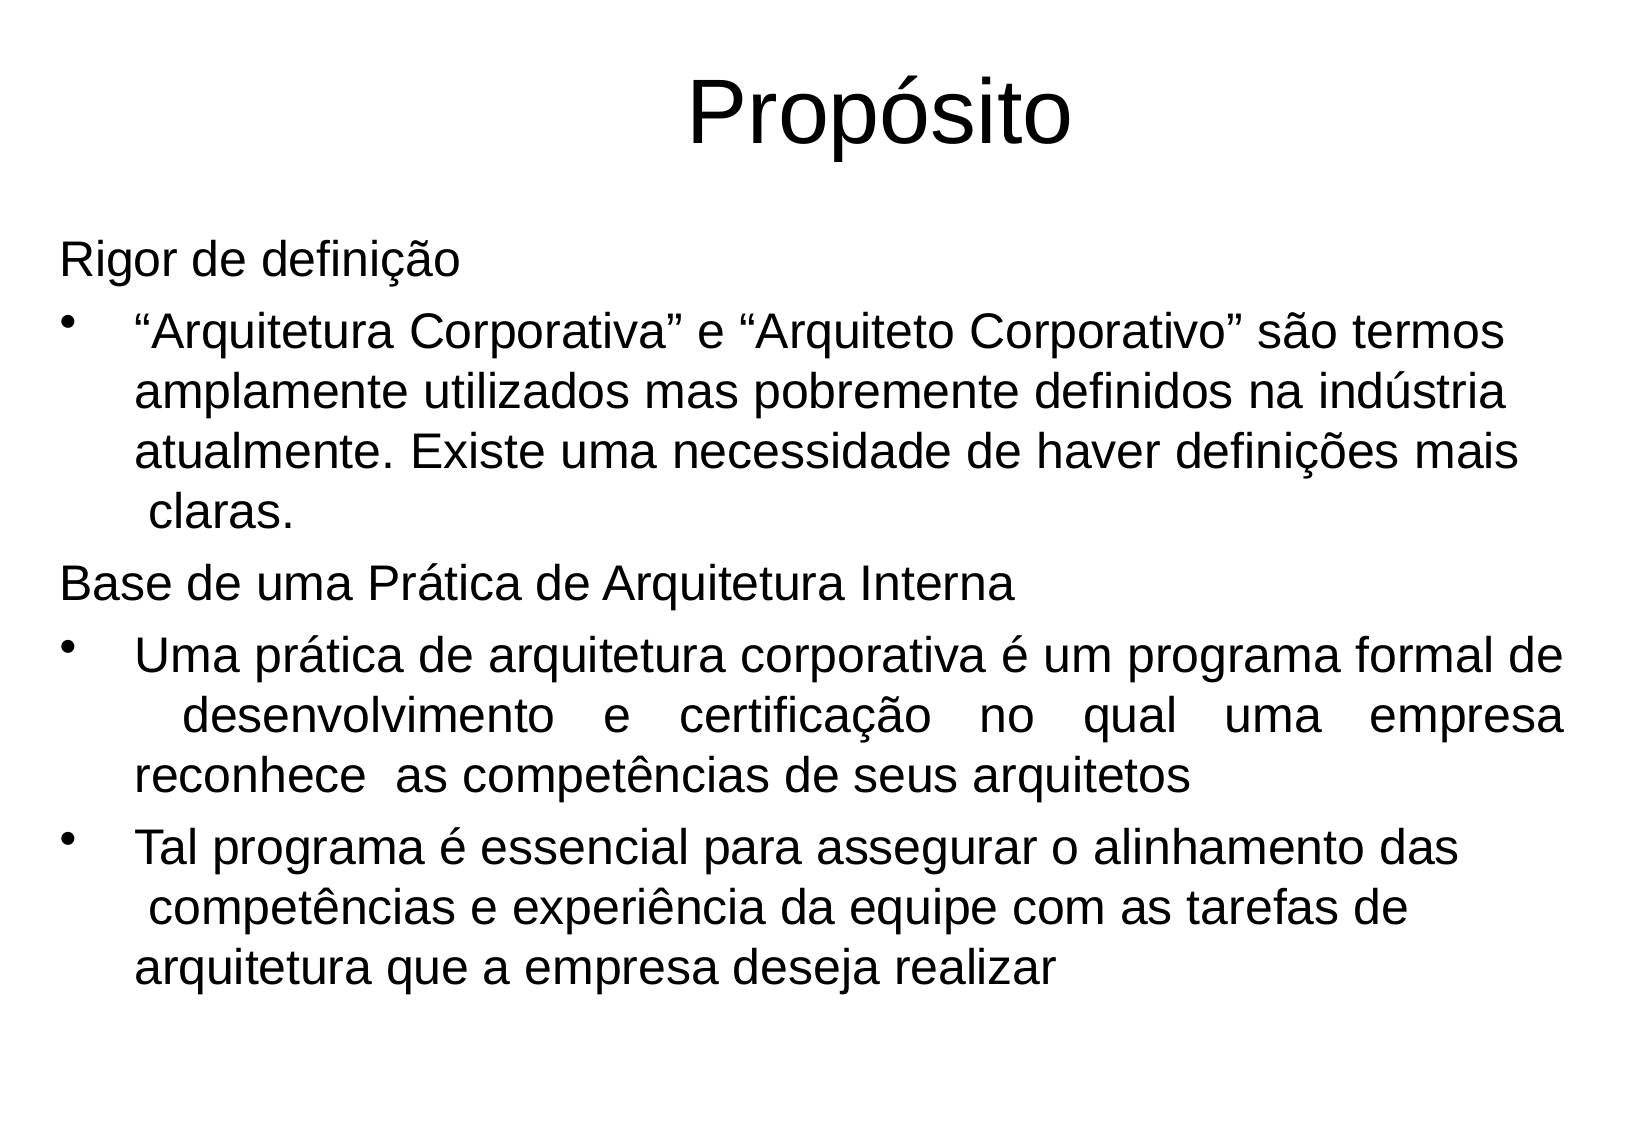

# Propósito
Rigor de definição
“Arquitetura Corporativa” e “Arquiteto Corporativo” são termos  amplamente utilizados mas pobremente definidos na indústria  atualmente. Existe uma necessidade de haver definições mais  claras.
Base de uma Prática de Arquitetura Interna
Uma prática de arquitetura corporativa é um programa formal de  desenvolvimento e certificação no qual uma empresa reconhece  as competências de seus arquitetos
Tal programa é essencial para assegurar o alinhamento das  competências e experiência da equipe com as tarefas de  arquitetura que a empresa deseja realizar